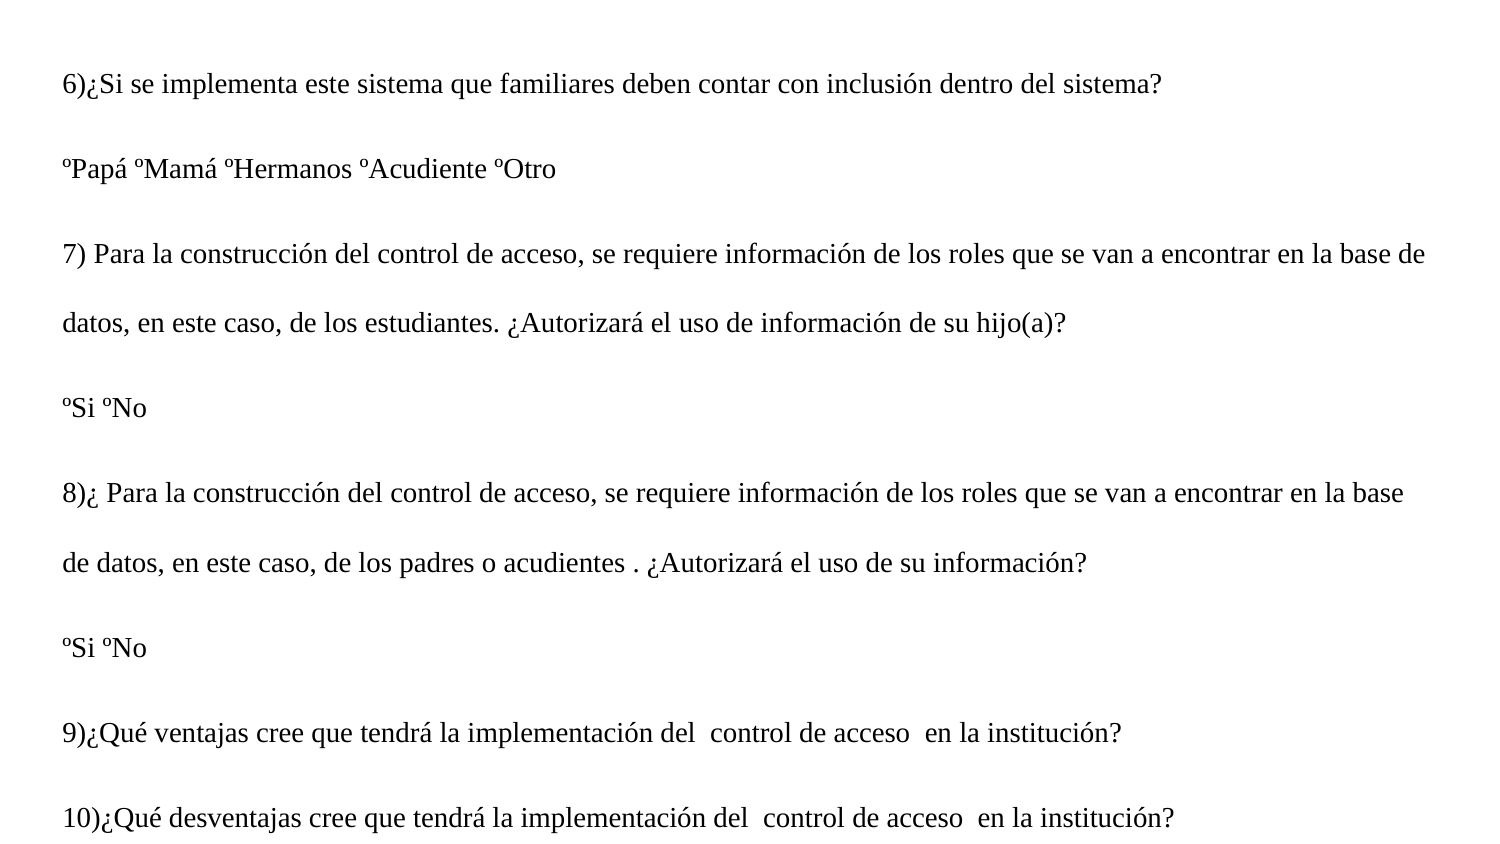

6)¿Si se implementa este sistema que familiares deben contar con inclusión dentro del sistema?
ºPapá ºMamá ºHermanos ºAcudiente ºOtro
7) Para la construcción del control de acceso, se requiere información de los roles que se van a encontrar en la base de datos, en este caso, de los estudiantes. ¿Autorizará el uso de información de su hijo(a)?
ºSi ºNo
8)¿ Para la construcción del control de acceso, se requiere información de los roles que se van a encontrar en la base de datos, en este caso, de los padres o acudientes . ¿Autorizará el uso de su información?
ºSi ºNo
9)¿Qué ventajas cree que tendrá la implementación del  control de acceso  en la institución?
10)¿Qué desventajas cree que tendrá la implementación del  control de acceso  en la institución?